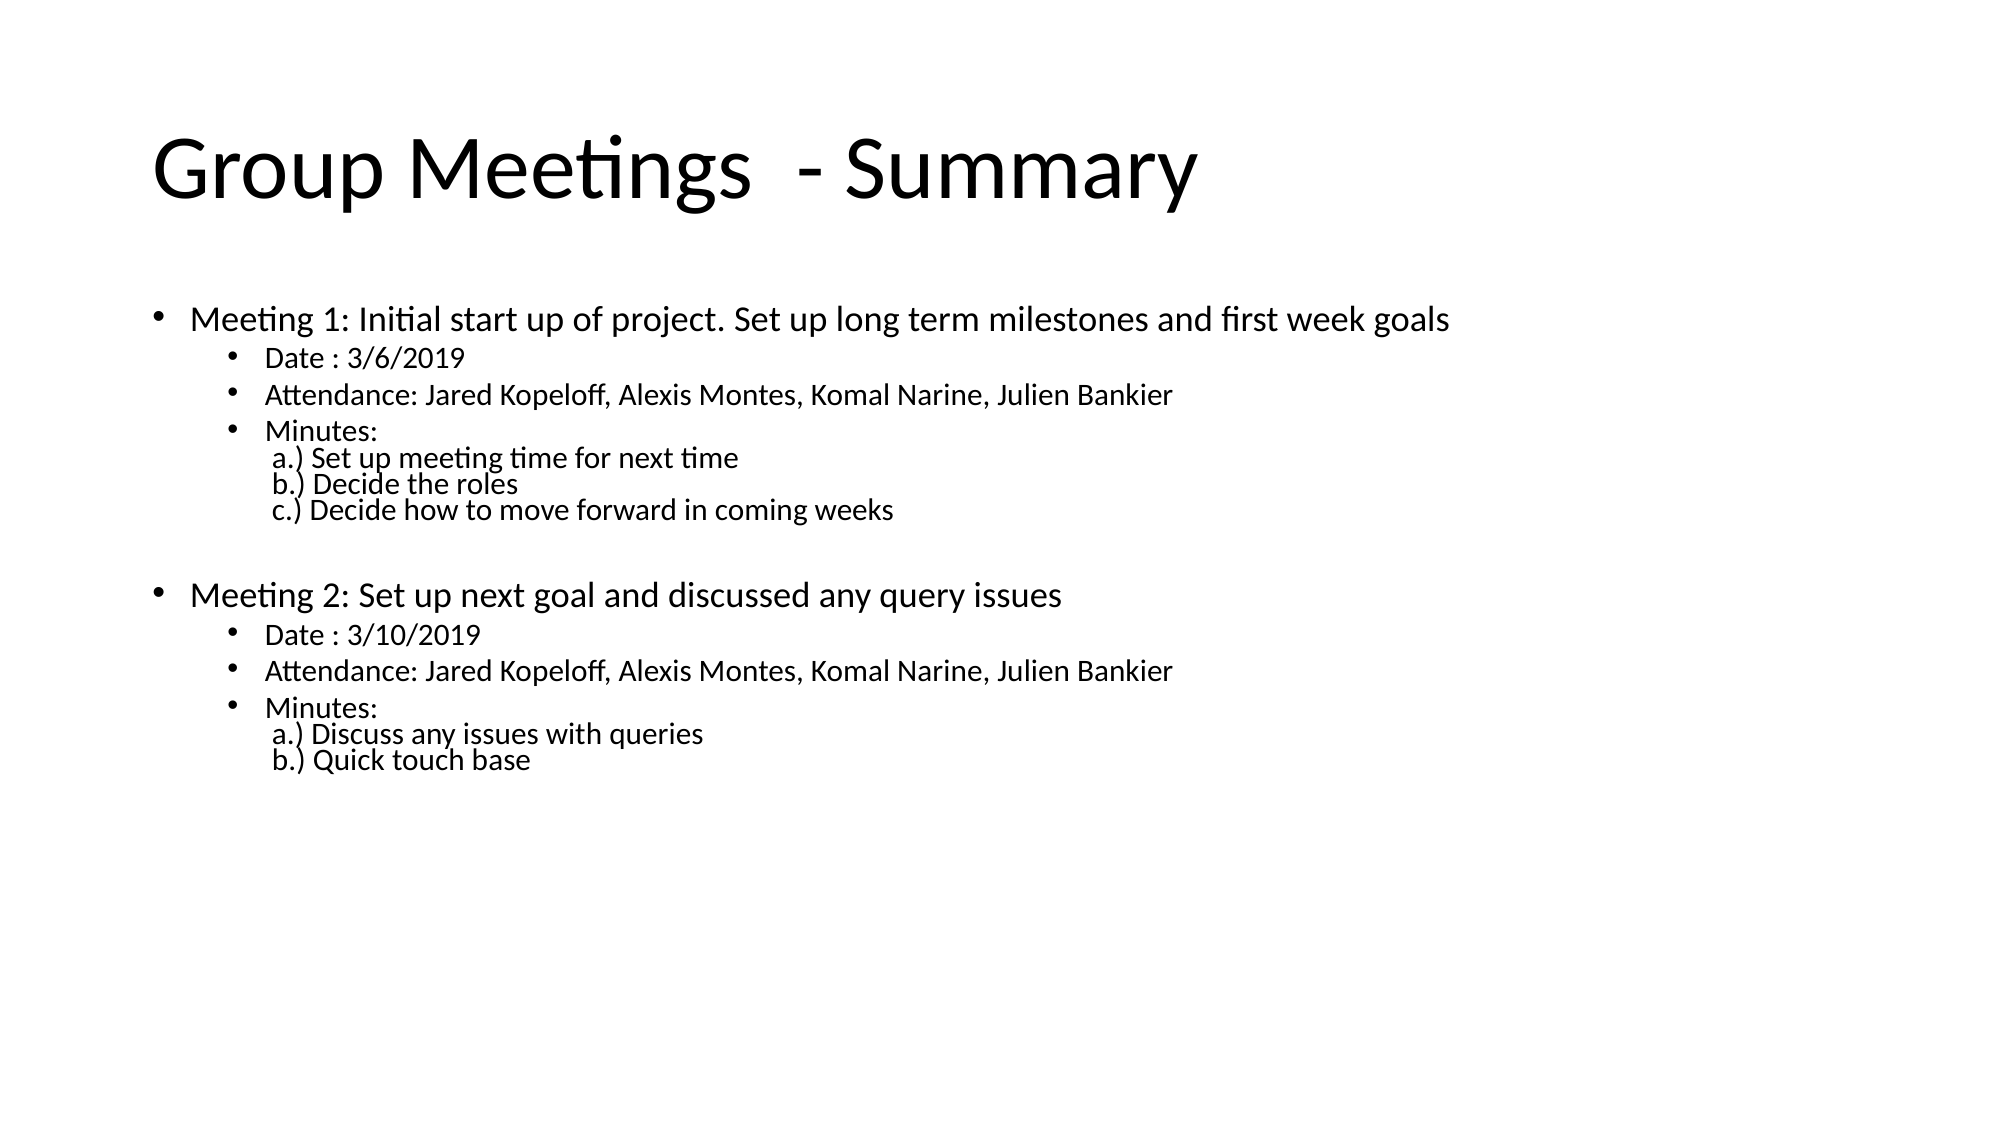

# Group Meetings  - Summary
Meeting 1: Initial start up of project. Set up long term milestones and first week goals
Date : 3/6/2019
Attendance: Jared Kopeloff, Alexis Montes, Komal Narine, Julien Bankier
Minutes:
 a.) Set up meeting time for next time
 b.) Decide the roles
 c.) Decide how to move forward in coming weeks

Meeting 2: Set up next goal and discussed any query issues
Date : 3/10/2019
Attendance: Jared Kopeloff, Alexis Montes, Komal Narine, Julien Bankier
Minutes:
 a.) Discuss any issues with queries
 b.) Quick touch base